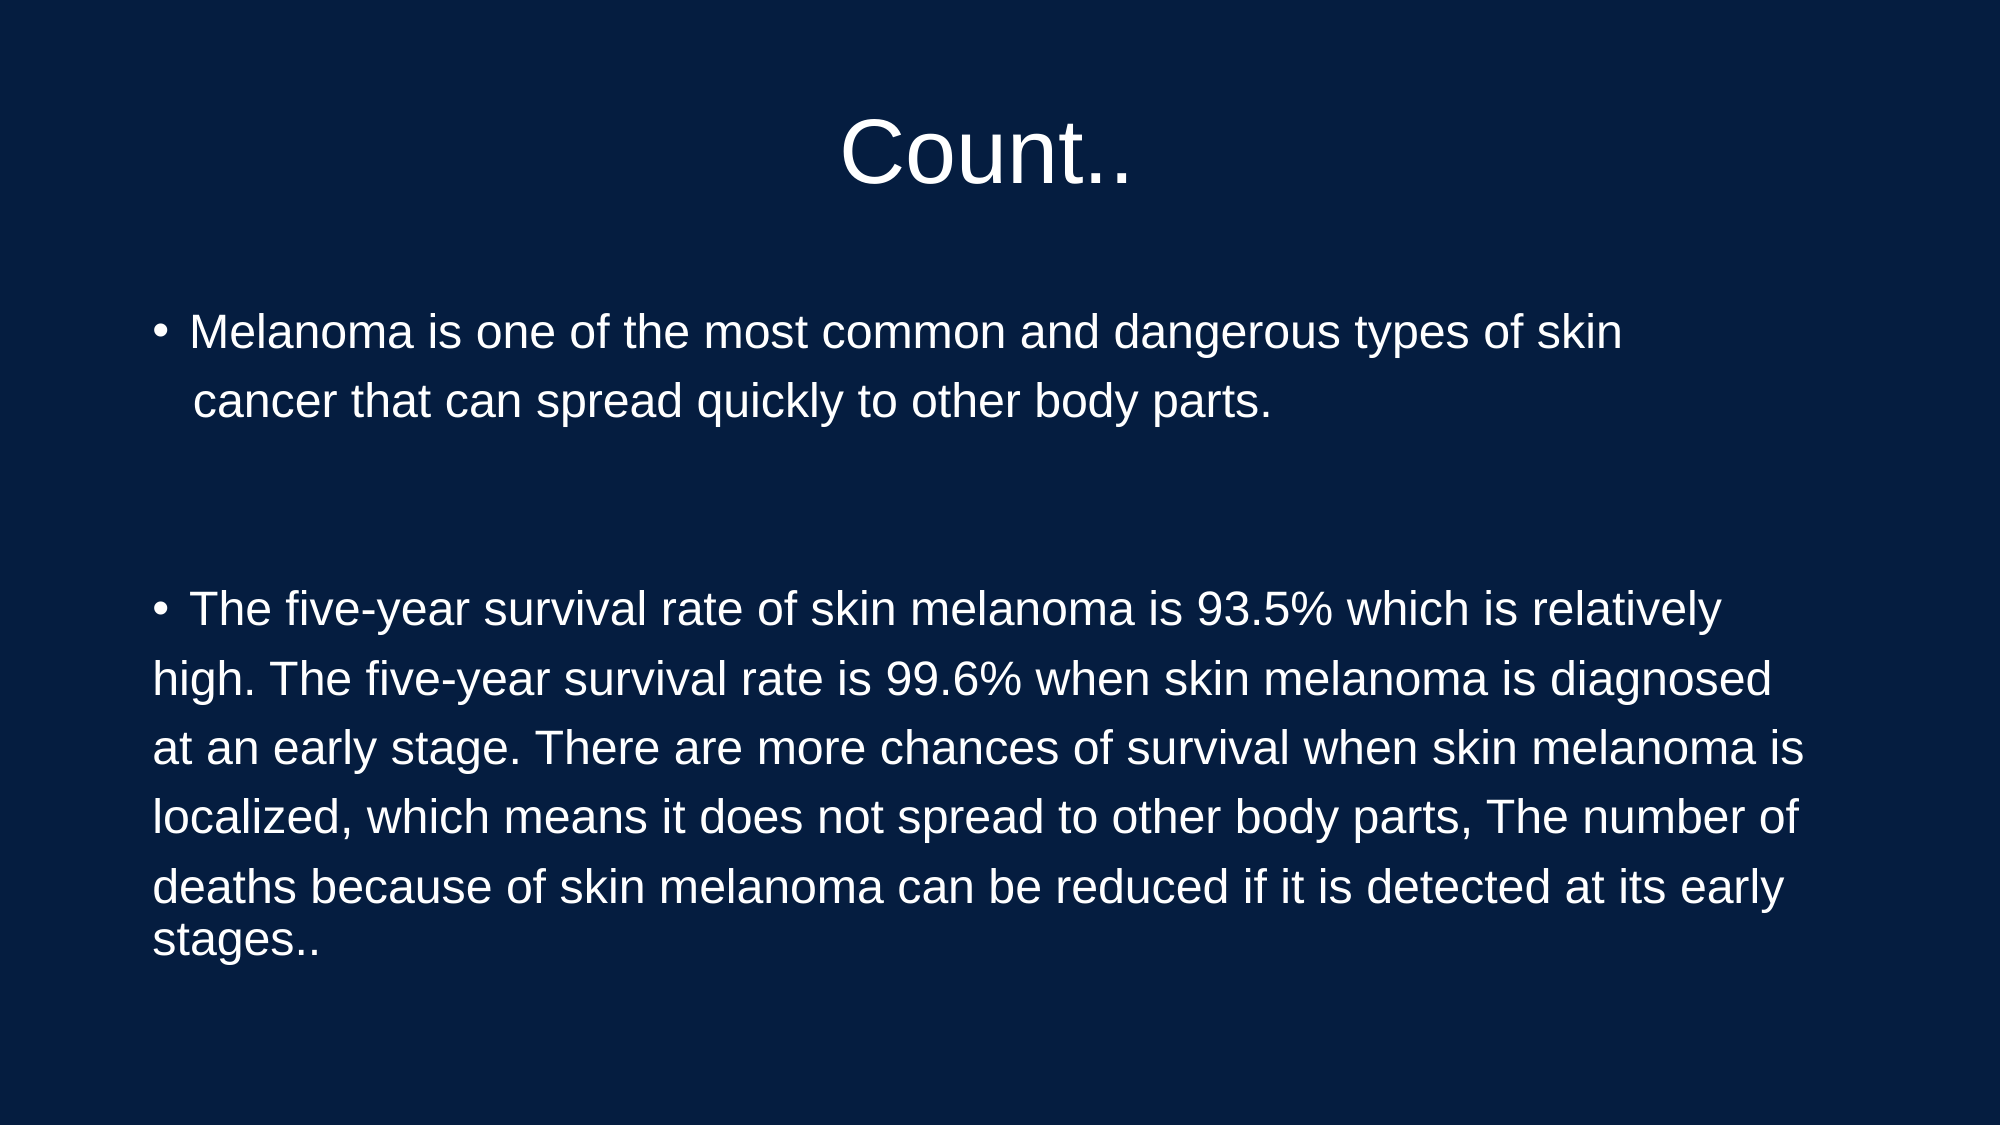

# Count..
Melanoma is one of the most common and dangerous types of skin
   cancer that can spread quickly to other body parts.

The five-year survival rate of skin melanoma is 93.5% which is relatively
high. The five-year survival rate is 99.6% when skin melanoma is diagnosed
at an early stage. There are more chances of survival when skin melanoma is
localized, which means it does not spread to other body parts, The number of
deaths because of skin melanoma can be reduced if it is detected at its early stages..